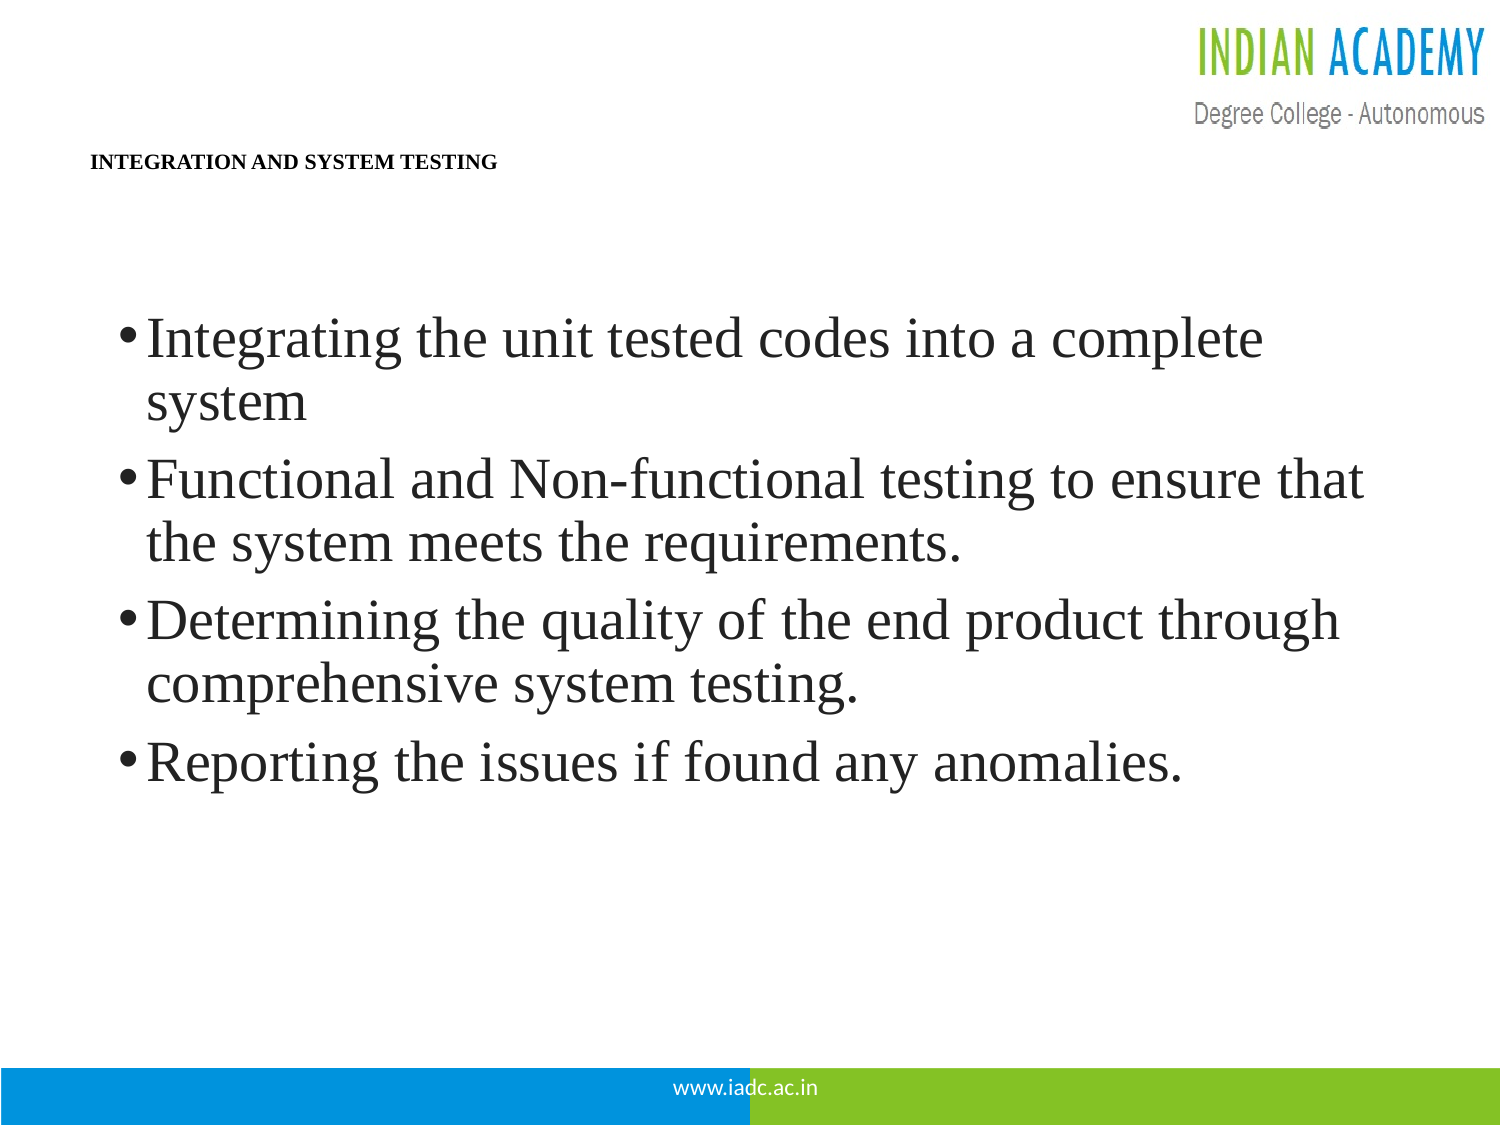

# INTEGRATION AND SYSTEM TESTING
Integrating the unit tested codes into a complete system
Functional and Non-functional testing to ensure that the system meets the requirements.
Determining the quality of the end product through comprehensive system testing.
Reporting the issues if found any anomalies.